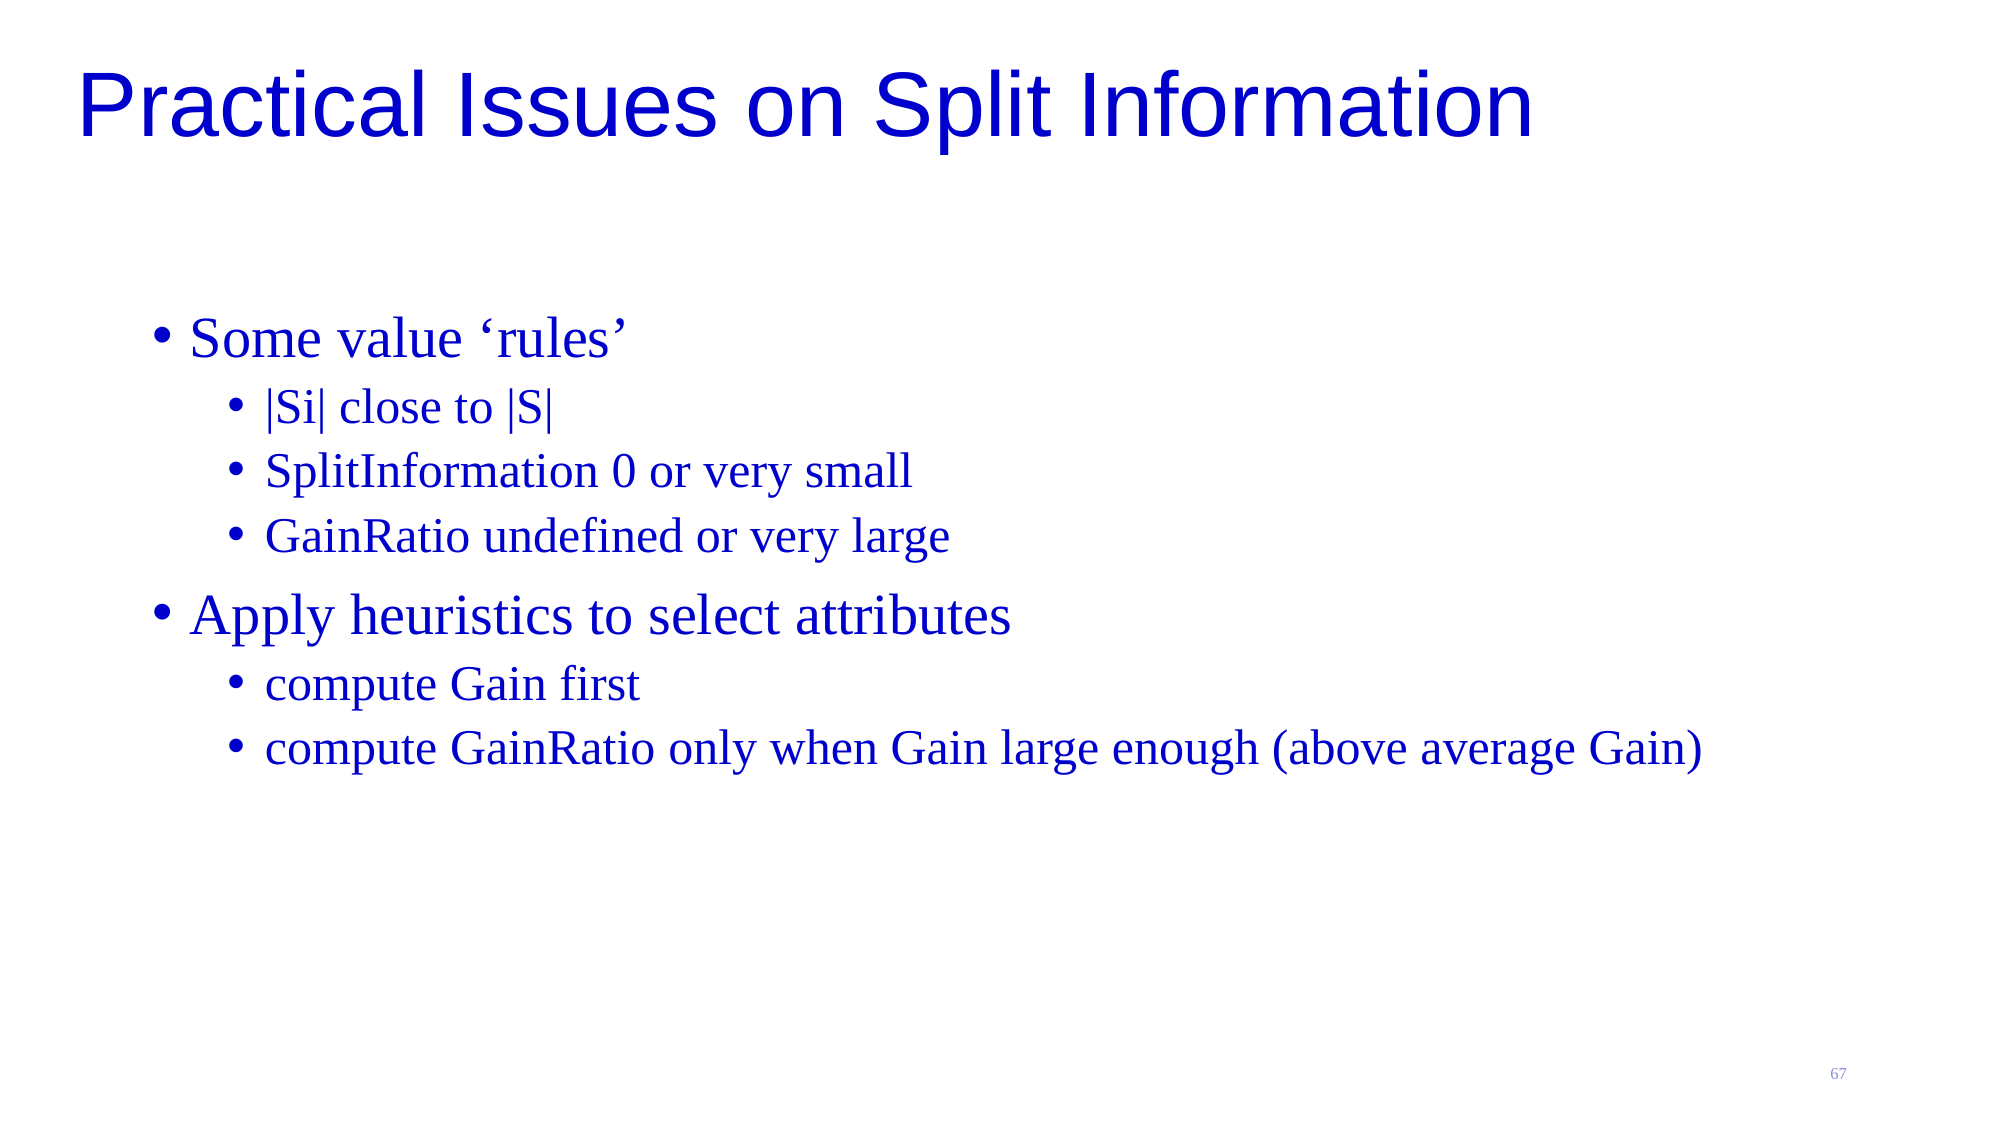

# Practical Issues on Split Information
Some value ‘rules’
|Si| close to |S|
SplitInformation 0 or very small
GainRatio undefined or very large
Apply heuristics to select attributes
compute Gain first
compute GainRatio only when Gain large enough (above average Gain)

67